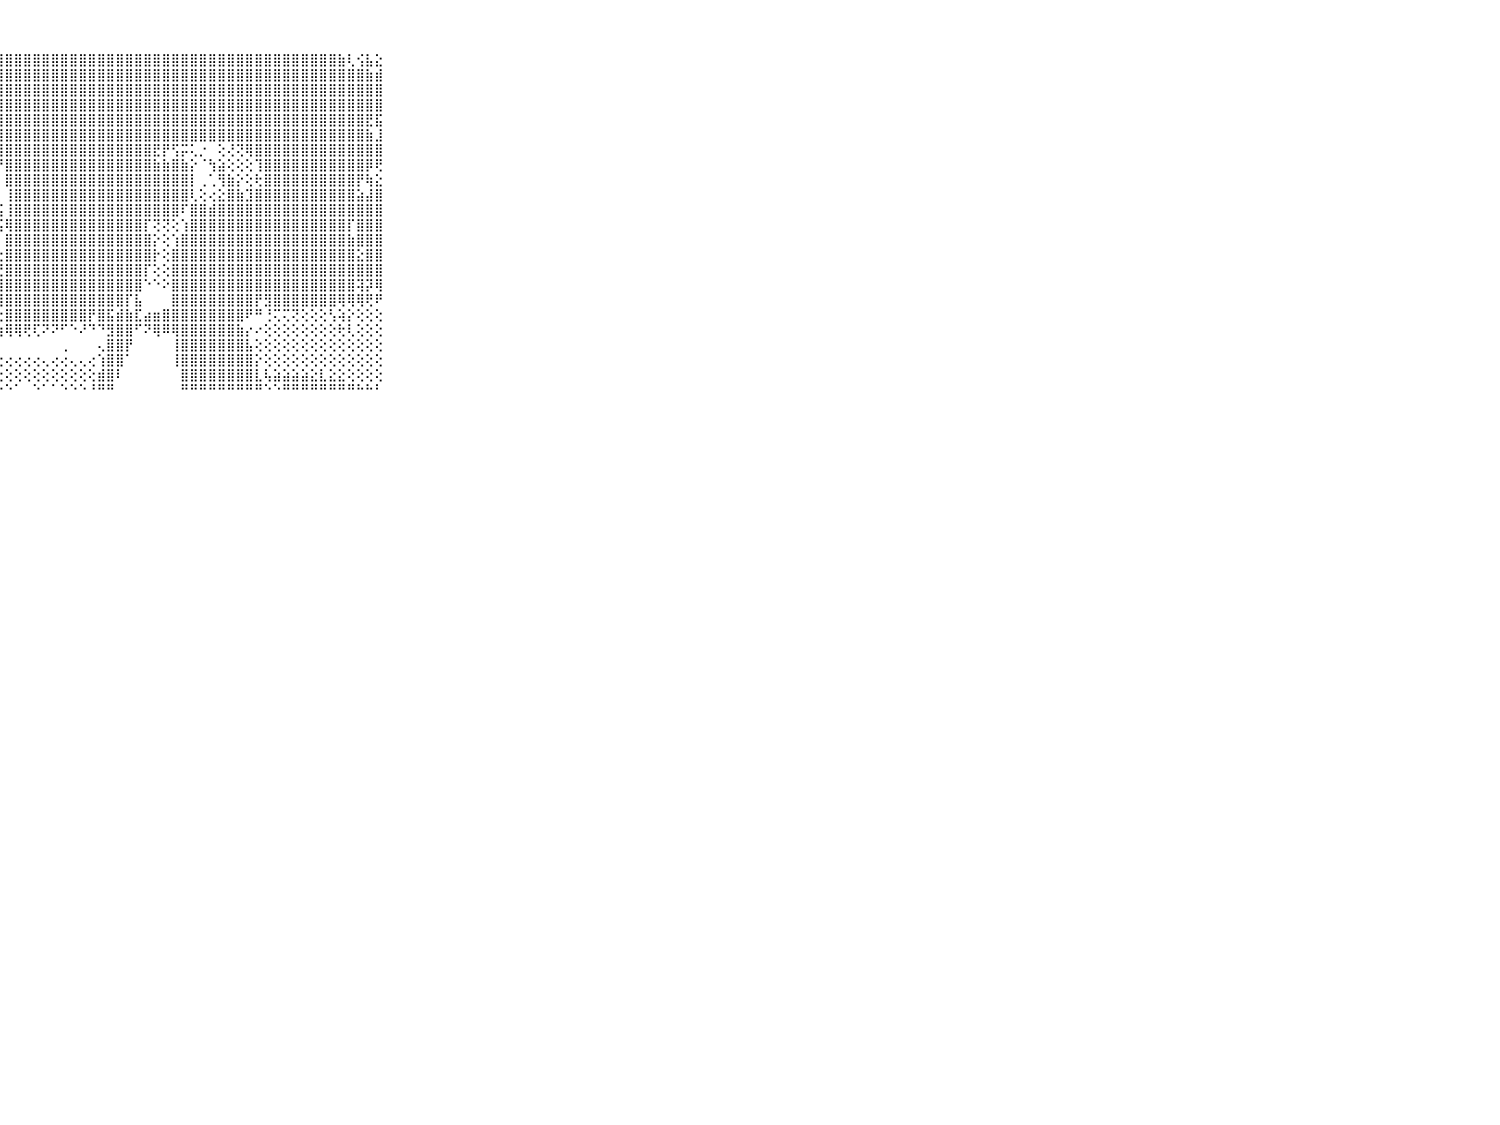

⠀⠀⠀⠀⠀⠀⠀⠀⠀⠀⠀⣿⣿⣿⣿⣿⣿⣿⣿⣿⣿⣿⣿⣿⣿⣿⣿⣿⣿⣿⣿⣿⣿⣿⣿⣿⣿⣿⣿⣿⣿⣿⣿⣿⣿⣿⣿⣿⣿⣿⣿⣿⣿⣿⣿⣿⣿⣿⣿⣿⣿⣿⣿⣿⣷⢇⢪⣧⣕⠀⠀⠀⠀⠀⠀⠀⠀⠀⠀⠀⠀
⠀⠀⠀⠀⠀⠀⠀⠀⠀⠀⠀⣿⣿⣿⣿⣿⣿⣿⣿⣿⣿⣿⣿⣿⣿⣿⣿⣿⣿⣿⣿⣿⣿⣿⣿⣿⣿⣿⣿⣿⣿⣿⣿⣿⣿⣿⣿⣿⣿⣿⣿⣿⣿⣿⣿⣿⣿⣿⣿⣿⣿⣿⣿⣿⣿⣿⣿⣷⣾⠀⠀⠀⠀⠀⠀⠀⠀⠀⠀⠀⠀
⠀⠀⠀⠀⠀⠀⠀⠀⠀⠀⠀⣿⣿⣿⣿⣿⣿⣿⣿⣿⣿⣿⣿⣿⣿⣿⣿⣿⣿⣿⣿⣿⣿⣿⣿⣿⣿⣿⣿⣿⣿⣿⣿⣿⣿⣿⣿⣿⣿⣿⣿⣿⣿⣿⣿⣿⣿⣿⣿⣿⣿⣿⣿⣿⣿⣿⣿⣿⣿⠀⠀⠀⠀⠀⠀⠀⠀⠀⠀⠀⠀
⠀⠀⠀⠀⠀⠀⠀⠀⠀⠀⠀⣿⣿⣿⣿⣿⣿⣿⣿⣿⣿⣿⣿⣿⣿⣿⣿⣿⣿⣿⣿⣿⣿⣿⣿⣿⣿⣿⣿⣿⣿⣿⣿⣿⣿⣿⣿⣿⣿⣿⣿⣿⣿⣿⣿⣿⣿⣿⣿⣿⣿⣿⣿⣿⣿⣿⣿⣿⣿⠀⠀⠀⠀⠀⠀⠀⠀⠀⠀⠀⠀
⠀⠀⠀⠀⠀⠀⠀⠀⠀⠀⠀⣿⣿⡿⢟⢏⢝⢕⢕⢕⢜⢝⢟⢿⣿⣿⣿⣿⣿⣿⣿⣿⣿⣿⣿⣿⣿⣿⣿⣿⣿⣿⣿⣿⣿⣿⣿⣿⣿⣿⣿⣿⣿⣿⣿⣿⣿⣿⣿⣿⣿⣿⣿⣿⣿⣿⣿⣟⣯⠀⠀⠀⠀⠀⠀⠀⠀⠀⠀⠀⠀
⠀⠀⠀⠀⠀⠀⠀⠀⠀⠀⠀⢟⢕⢕⢥⢥⣤⣅⣁⣈⣙⡓⢣⣕⢜⢻⣿⣿⣿⣿⣿⣿⣿⣿⣿⣿⣿⣿⣿⣿⣿⣿⣿⣿⣿⣿⣿⣿⣿⣿⣿⣿⣿⣿⣿⣿⣿⣿⣿⣿⣿⣿⣿⣿⣿⣿⣿⣷⣸⠀⠀⠀⠀⠀⠀⠀⠀⠀⠀⠀⠀
⠀⠀⠀⠀⠀⠀⠀⠀⠀⠀⠀⢕⢕⢕⢕⢕⢕⢕⢕⢑⢕⢝⢔⢜⢳⣇⢝⣿⣿⣿⣿⣿⣿⣿⣿⣿⣿⣿⣿⣿⣿⣿⣿⣿⣟⡟⢫⡭⢅⡐⠀⢕⢜⢝⢿⣿⣿⣿⣿⣿⣿⣿⣿⣿⣿⣿⣿⣿⣿⠀⠀⠀⠀⠀⠀⠀⠀⠀⠀⠀⠀
⠀⠀⠀⠀⠀⠀⠀⠀⠀⠀⠀⣵⣕⣕⣕⡕⢕⢕⢕⢕⢕⢕⢕⢕⢕⢜⣧⡜⣿⣿⣿⣿⣿⣿⣿⣿⣿⣿⣿⣿⣿⣿⣿⣿⣷⣷⣿⣷⡕⠈⢳⣵⢕⢕⢕⢹⣿⣿⣿⣿⣿⣿⣿⣿⣿⣿⣿⡿⢟⠀⠀⠀⠀⠀⠀⠀⠀⠀⠀⠀⠀
⠀⠀⠀⠀⠀⠀⠀⠀⠀⠀⠀⣿⣿⣿⣿⣿⣿⣿⣷⣷⣷⣧⣵⣕⣕⣕⢸⡇⣿⣿⣿⣿⣿⣿⣿⣿⣿⣿⣿⣿⣿⣿⣿⣿⣿⣿⣿⣿⡇⢀⢁⢻⣷⡕⢕⢗⣿⣿⣿⣿⣿⣿⣿⣿⣿⣿⡟⢷⣕⠀⠀⠀⠀⠀⠀⠀⠀⠀⠀⠀⠀
⠀⠀⠀⠀⠀⠀⠀⠀⠀⠀⠀⣿⣿⣿⣿⣿⣿⣿⣿⣿⣿⣿⣿⣿⣿⣿⣿⡇⢸⣿⣿⣿⣿⣿⣿⣿⣿⣿⣿⣿⣿⣿⣿⣿⣿⣿⣿⣿⢇⢕⢔⣕⣿⣷⣹⣿⣿⣿⣿⣿⣿⣿⣿⣿⣿⣿⣵⣼⣿⠀⠀⠀⠀⠀⠀⠀⠀⠀⠀⠀⠀
⠀⠀⠀⠀⠀⠀⠀⠀⠀⠀⠀⣿⣿⣿⣿⣿⣿⣿⣿⣿⣿⣿⣿⣿⣿⣿⣿⣯⢸⣿⣿⣿⣿⣿⣿⣿⣿⣿⣿⣿⣿⣿⣿⣿⣿⣿⣿⠏⣿⣿⣾⣿⣿⣿⣿⣿⣿⣿⣿⣿⣿⣿⣿⣿⣿⣿⣿⣿⣿⠀⠀⠀⠀⠀⠀⠀⠀⠀⠀⠀⠀
⠀⠀⠀⠀⠀⠀⠀⠀⠀⠀⠀⣿⣿⣿⣿⣿⣿⣿⣿⣿⣿⣿⣿⣿⣿⣿⣿⣯⢿⣿⣿⣿⣿⣿⣿⣿⣿⣿⣿⣿⣿⣿⣿⡏⢝⢝⢕⢱⣿⣿⣿⣿⣿⣿⣿⣿⣿⣿⣿⣿⣿⣿⣿⣿⣿⡏⣿⣿⣿⠀⠀⠀⠀⠀⠀⠀⠀⠀⠀⠀⠀
⠀⠀⠀⠀⠀⠀⠀⠀⠀⠀⠀⣿⣿⣿⣿⣿⣿⣿⣿⣿⣿⣿⣿⣿⣿⣿⣿⡇⣿⣿⣿⣿⣿⣿⣿⣿⣿⣿⣿⣿⣿⣿⣿⣿⡕⢕⢱⣿⣿⣿⣿⣿⣿⣿⣿⣿⣿⣿⣿⣿⣿⣿⣿⣿⣿⣷⣿⣿⣿⠀⠀⠀⠀⠀⠀⠀⠀⠀⠀⠀⠀
⠀⠀⠀⠀⠀⠀⠀⠀⠀⠀⠀⣿⣿⣿⣿⣿⣿⣿⣿⣿⣿⣿⣿⣿⣿⣿⣿⢕⣿⣿⣿⣿⣿⣿⣿⣿⣿⣿⣿⣿⣿⣿⣿⣿⡗⢕⣿⣿⣿⣿⣿⣿⣿⣿⣿⣿⣿⣿⣿⣿⣿⣿⣿⣿⣿⣿⣕⣿⣿⠀⠀⠀⠀⠀⠀⠀⠀⠀⠀⠀⠀
⠀⠀⠀⠀⠀⠀⠀⠀⠀⠀⠀⣿⣿⣿⣿⣿⣿⣿⣿⣿⣿⣿⣿⣿⣿⣿⣿⢜⣿⣿⣿⣿⣿⣿⣿⣿⣿⣿⣿⣿⣿⣿⣿⡏⢕⢕⣿⣿⣿⣿⣿⣿⣿⣿⣿⣿⣿⣿⣿⣿⣿⣿⣿⣿⣿⣿⣿⣿⣿⠀⠀⠀⠀⠀⠀⠀⠀⠀⠀⠀⠀
⠀⠀⠀⠀⠀⠀⠀⠀⠀⠀⠀⣿⣿⣿⣿⣿⣿⣿⣿⣿⣿⣿⣿⣿⣿⣿⣿⢸⣿⣿⣿⣿⣿⣿⣿⣿⣿⣿⣿⣿⣿⣿⣿⠑⠑⠕⣿⣿⣿⣿⣿⣿⣿⣿⣿⣿⣿⣿⣿⣿⣿⣿⣿⣿⣿⣿⢽⡽⢿⠀⠀⠀⠀⠀⠀⠀⠀⠀⠀⠀⠀
⠀⠀⠀⠀⠀⠀⠀⠀⠀⠀⠀⣿⣿⣿⣿⣿⣿⣿⣿⣿⣿⣿⣿⣿⣿⣿⣿⢸⣿⣿⣿⣿⣿⣿⣿⣿⣿⣿⣿⣿⣿⡏⣧⠀⠀⠀⣿⣿⣿⣿⣿⣿⣿⣿⣿⡟⣻⣿⣿⣿⣿⣿⣿⣿⢿⢿⢿⢟⠟⠀⠀⠀⠀⠀⠀⠀⠀⠀⠀⠀⠀
⠀⠀⠀⠀⠀⠀⠀⠀⠀⠀⠀⢟⢟⢟⢟⢟⢟⢟⢟⢟⢟⢟⢟⢿⢻⢟⢟⢕⣿⣿⣿⣿⣿⣿⣿⣿⣿⡟⣿⣯⣾⣷⣏⣴⣶⣿⣿⣿⣿⣿⣿⣿⣿⣿⠟⠛⢘⢍⢍⢝⢕⢕⢕⢣⢵⡕⢕⢕⢕⠀⠀⠀⠀⠀⠀⠀⠀⠀⠀⠀⠀
⠀⠀⠀⠀⠀⠀⠀⠀⠀⠀⠀⢕⢕⢜⢸⢱⢗⢗⢕⢕⢇⣕⣕⣕⣕⡕⣴⢵⢿⢿⢟⢏⠝⠝⠋⠑⠜⠙⠙⣻⣿⣿⠋⠝⢿⠿⢿⣿⣿⣿⣿⣿⣿⣷⡔⠔⢕⢕⢕⢕⢕⢕⢕⢕⢗⢇⢕⢕⢕⠀⠀⠀⠀⠀⠀⠀⠀⠀⠀⠀⠀
⠀⠀⠀⠀⠀⠀⠀⠀⠀⠀⠀⣷⢷⢷⠾⠿⠟⠟⠟⠛⠛⢋⠙⠉⠉⢁⠁⠁⠀⠀⠀⠀⠀⠀⢀⠀⠀⠀⢄⣿⣿⡟⠀⠀⠀⠀⢸⣿⣿⣿⣿⣿⣿⣿⣧⢕⢕⢕⢕⢕⢕⢕⢕⢕⢕⢕⢕⢕⢕⠀⠀⠀⠀⠀⠀⠀⠀⠀⠀⠀⠀
⠀⠀⠀⠀⠀⠀⠀⠀⠀⠀⠀⠀⢄⢄⢔⢕⢕⢕⢕⢕⢕⢕⢕⢕⢕⢕⢕⢔⢔⢔⢔⢔⢄⢔⢔⢄⢄⢔⢱⣿⣿⠁⠀⠀⠀⠀⢸⣿⣿⣿⣿⣿⣿⣿⣿⡕⢕⢕⢕⢕⢕⢕⢕⢕⢕⢕⢕⢕⢕⠀⠀⠀⠀⠀⠀⠀⠀⠀⠀⠀⠀
⠀⠀⠀⠀⠀⠀⠀⠀⠀⠀⠀⢔⢕⢕⢕⢕⢕⢕⢕⢕⢕⢕⢕⢕⢕⢕⢕⢕⢕⢕⢕⢕⢕⢕⢕⢕⢕⢕⣾⣿⠇⠀⠀⠀⠀⠀⠀⣿⣿⣿⣿⣿⣿⣿⣿⣇⢧⣵⣵⣵⣵⣕⣇⣕⣕⢕⢕⢕⢕⠀⠀⠀⠀⠀⠀⠀⠀⠀⠀⠀⠀
⠀⠀⠀⠀⠀⠀⠀⠀⠀⠀⠀⠑⠑⠑⠑⠑⠑⠑⠑⠑⠑⠑⠑⠑⠑⠑⠑⠑⠑⠁⠀⠑⠁⠁⠑⠑⠑⠘⠛⠛⠀⠀⠀⠀⠀⠀⠀⠛⠛⠛⠛⠛⠛⠛⠛⠛⠑⠑⠛⠛⠛⠛⠛⠛⠛⠛⠓⠓⠃⠀⠀⠀⠀⠀⠀⠀⠀⠀⠀⠀⠀